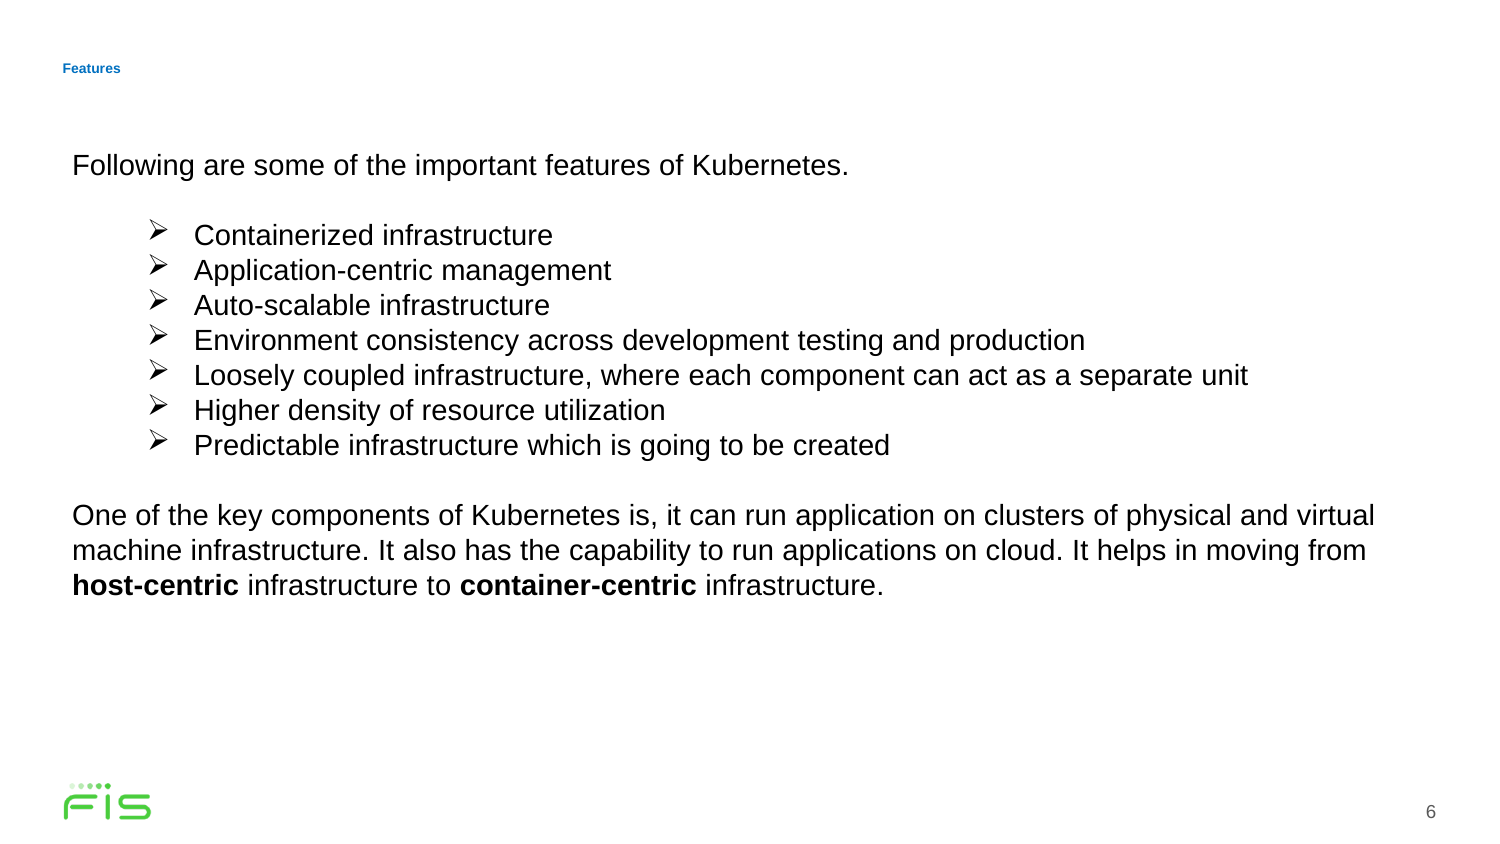

# Features
Following are some of the important features of Kubernetes.

Containerized infrastructure
Application-centric management
Auto-scalable infrastructure
Environment consistency across development testing and production
Loosely coupled infrastructure, where each component can act as a separate unit
Higher density of resource utilization
Predictable infrastructure which is going to be created

One of the key components of Kubernetes is, it can run application on clusters of physical and virtual machine infrastructure. It also has the capability to run applications on cloud. It helps in moving from host-centric infrastructure to container-centric infrastructure.

6